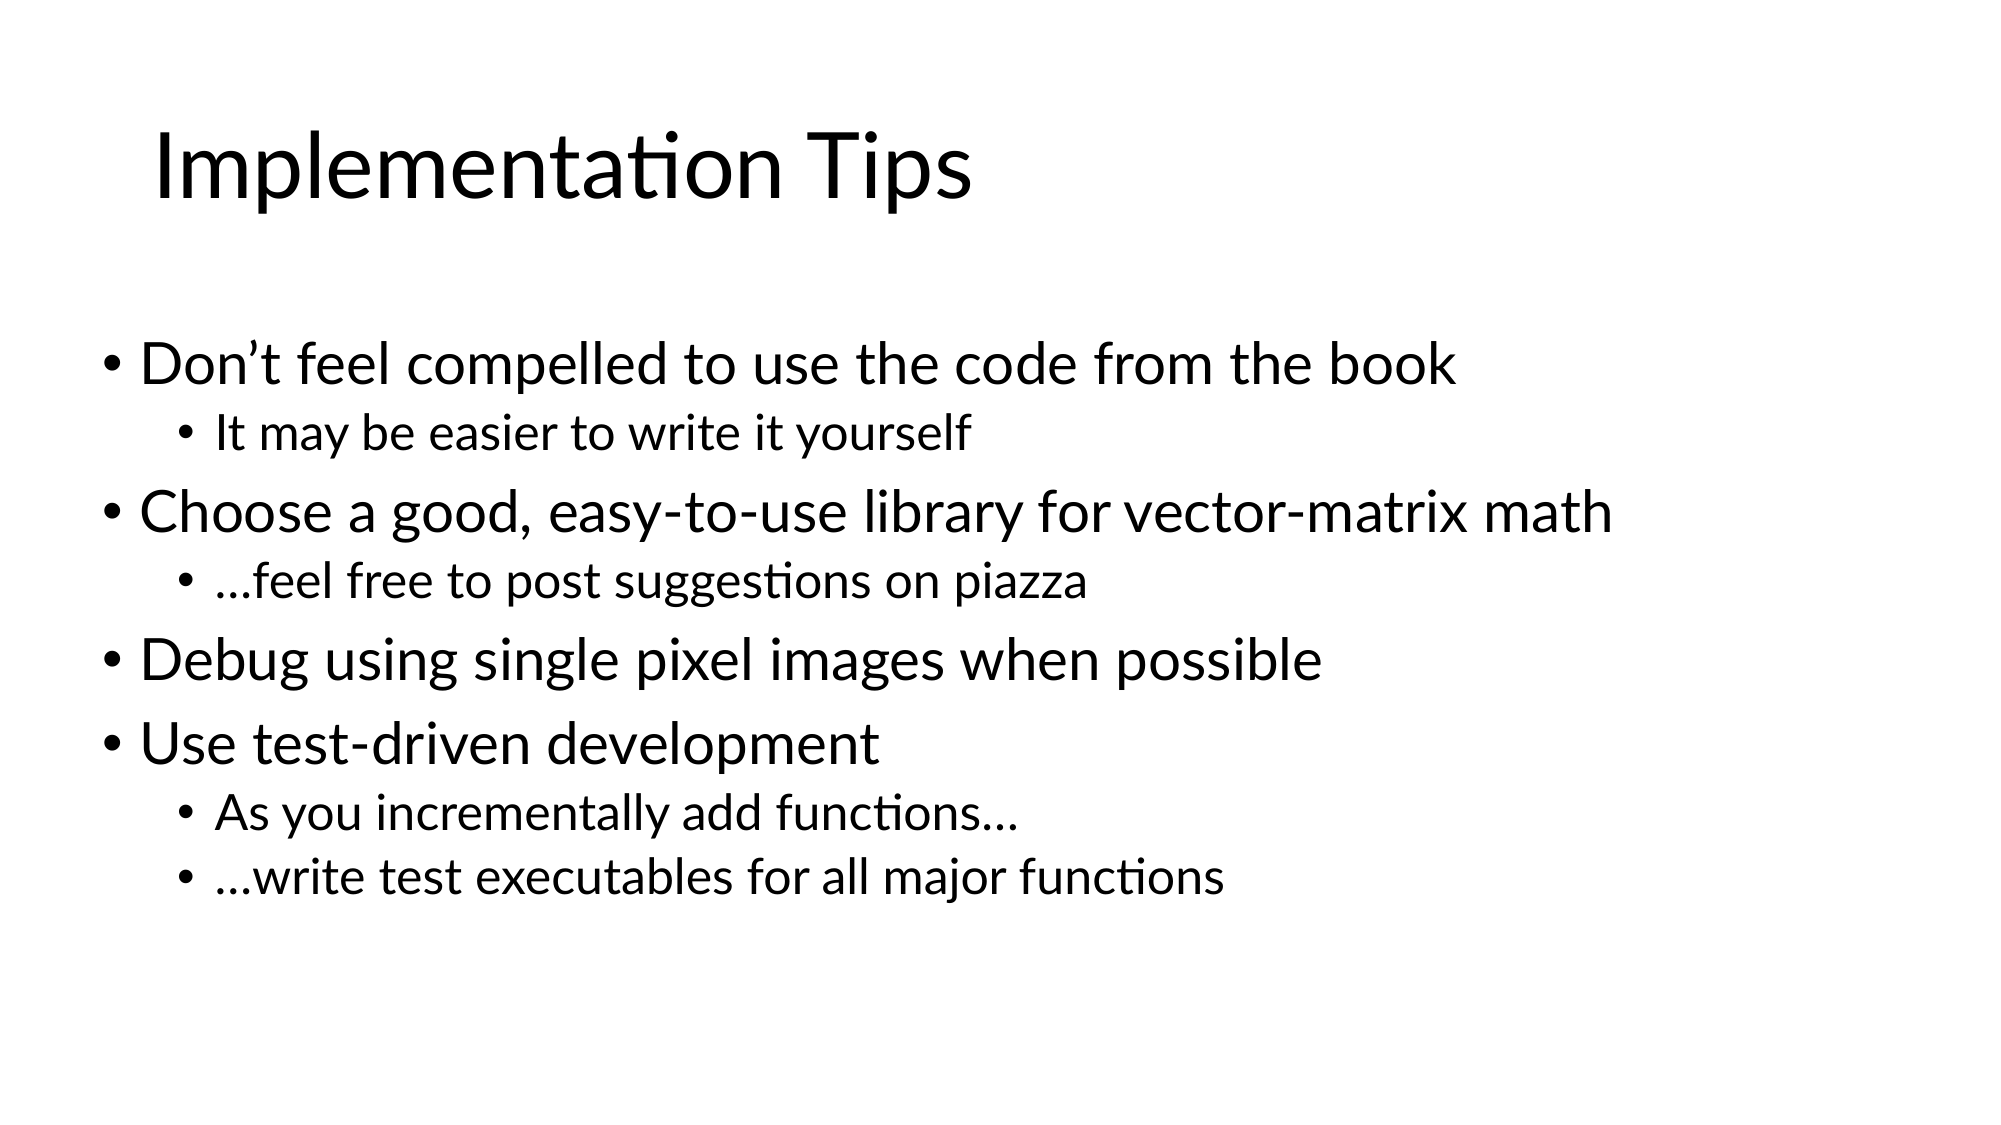

# Implementation Tips
Don’t feel compelled to use the code from the book
It may be easier to write it yourself
Choose a good, easy-to-use library for vector-matrix math
…feel free to post suggestions on piazza
Debug using single pixel images when possible
Use test-driven development
As you incrementally add functions…
…write test executables for all major functions